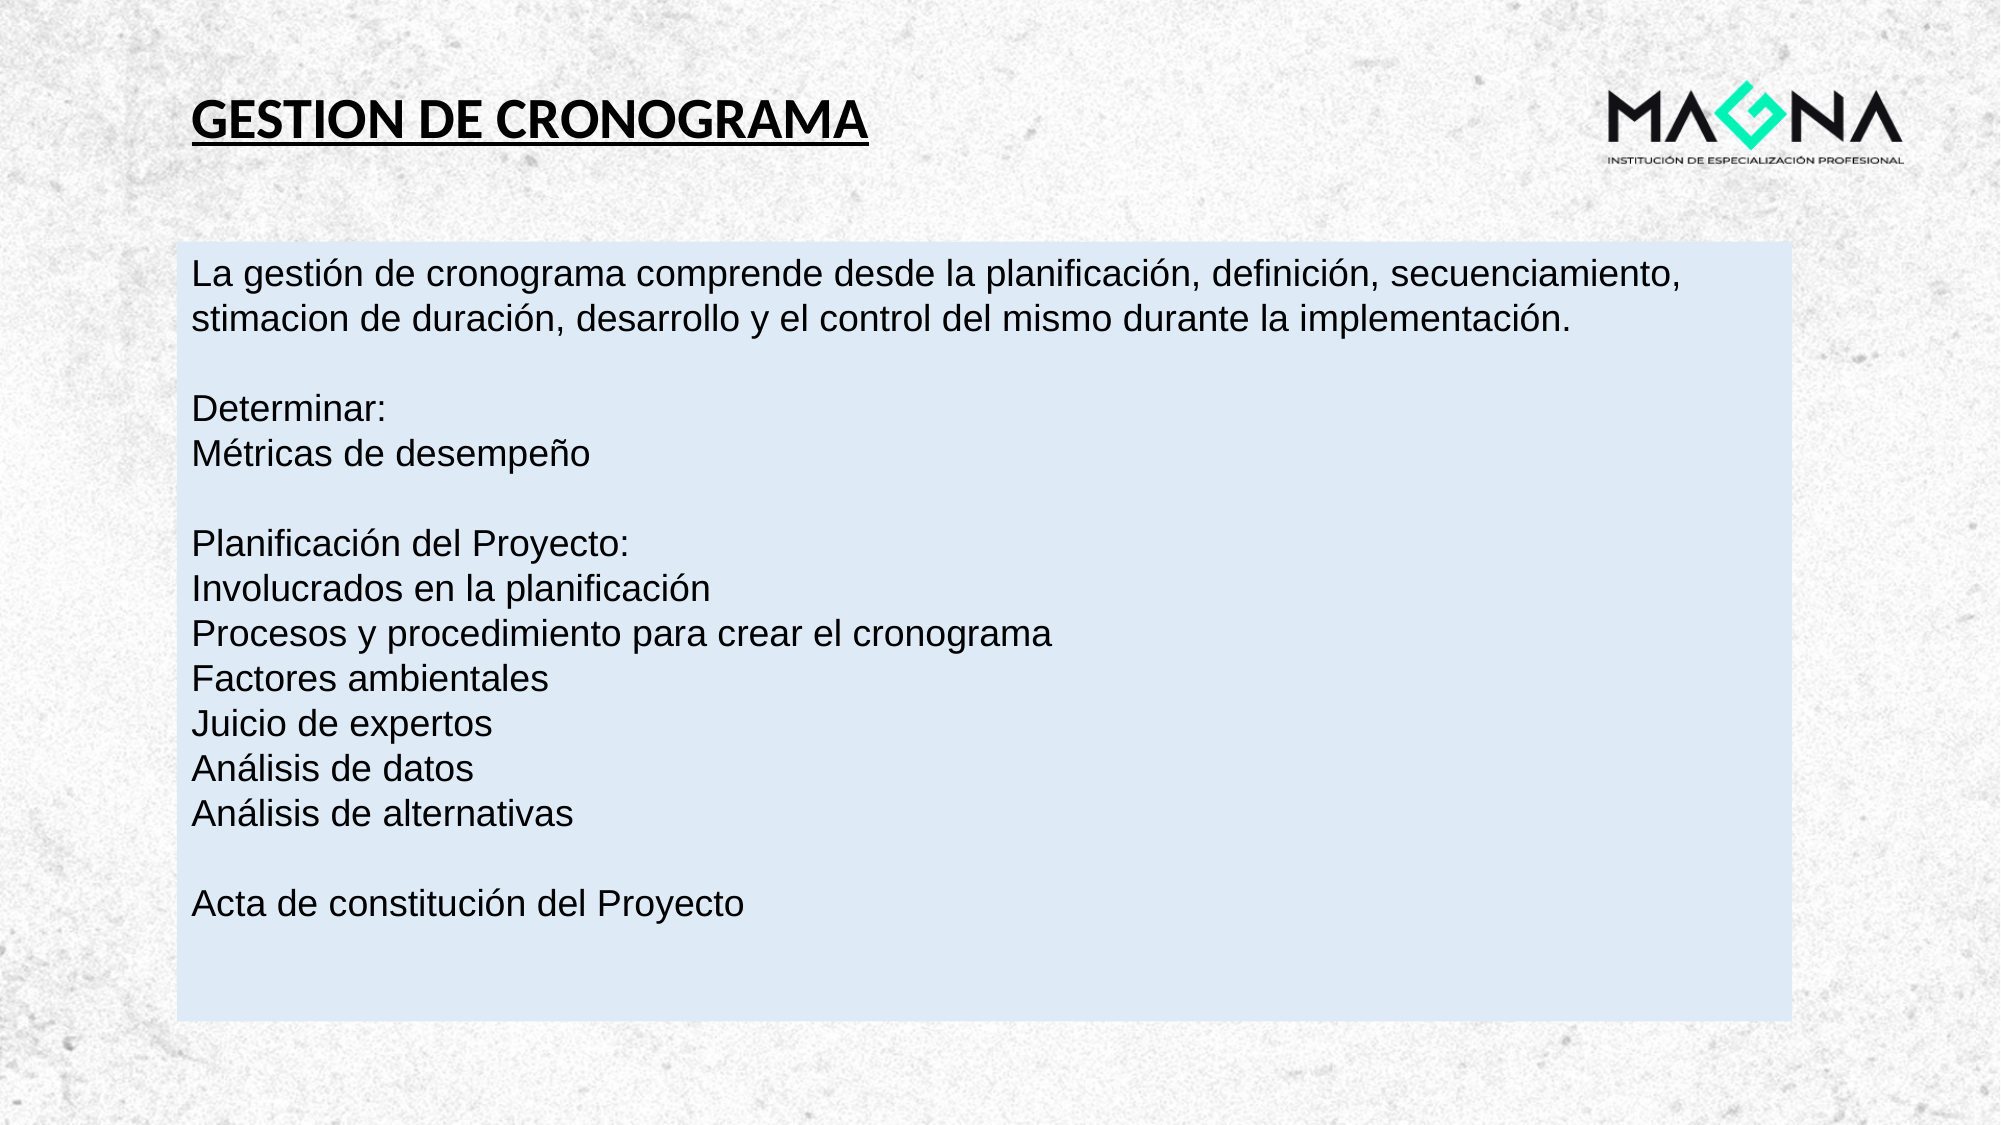

GESTION DE CRONOGRAMA
La gestión de cronograma comprende desde la planificación, definición, secuenciamiento, stimacion de duración, desarrollo y el control del mismo durante la implementación.

Determinar:
Métricas de desempeño

Planificación del Proyecto:
Involucrados en la planificación
Procesos y procedimiento para crear el cronograma
Factores ambientales
Juicio de expertos
Análisis de datos
Análisis de alternativas

Acta de constitución del Proyecto